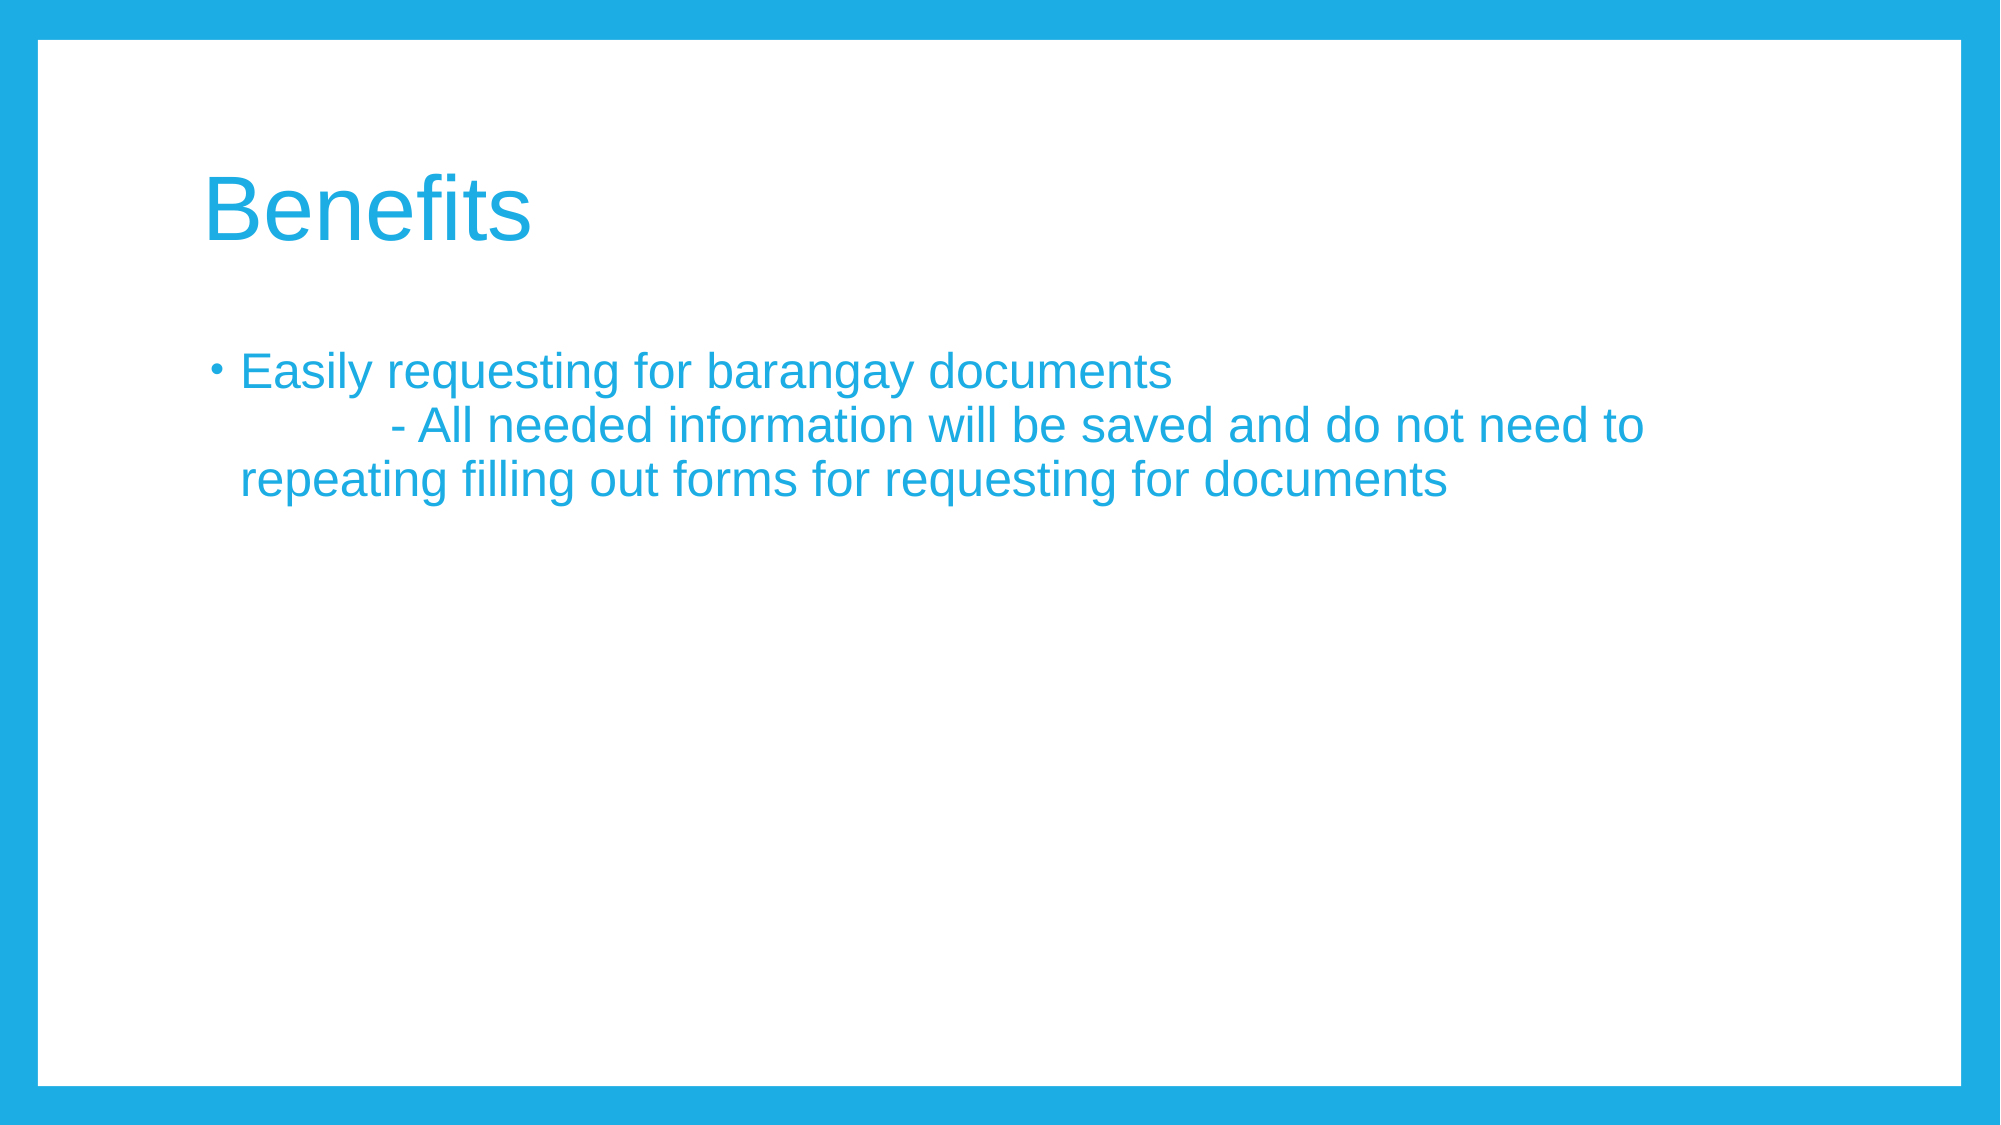

# Benefits
Easily requesting for barangay documents
	- All needed information will be saved and do not need to repeating filling out forms for requesting for documents